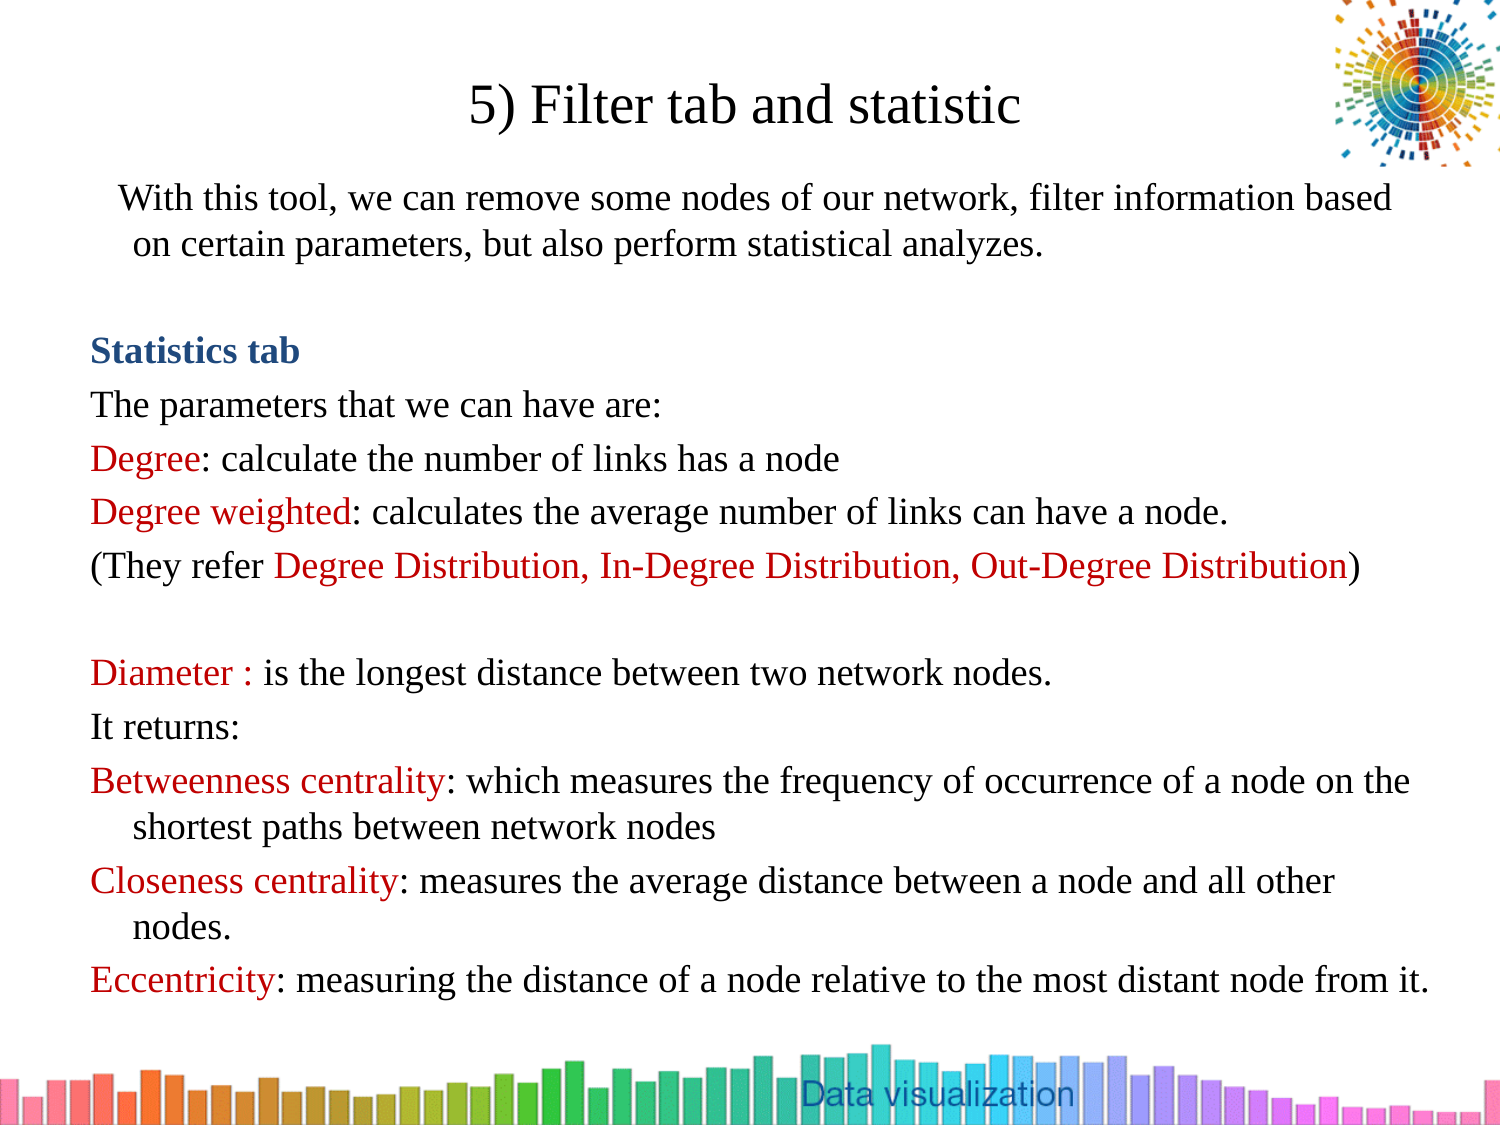

# 5) Filter tab and statistic
    With this tool, we can remove some nodes of our network, filter information based on certain parameters, but also perform statistical analyzes.

Statistics tab
The parameters that we can have are:
Degree: calculate the number of links has a node
Degree weighted: calculates the average number of links can have a node.
(They refer Degree Distribution, In-Degree Distribution, Out-Degree Distribution)

Diameter : is the longest distance between two network nodes.
It returns:
Betweenness centrality: which measures the frequency of occurrence of a node on the shortest paths between network nodes
Closeness centrality: measures the average distance between a node and all other nodes.
Eccentricity: measuring the distance of a node relative to the most distant node from it.